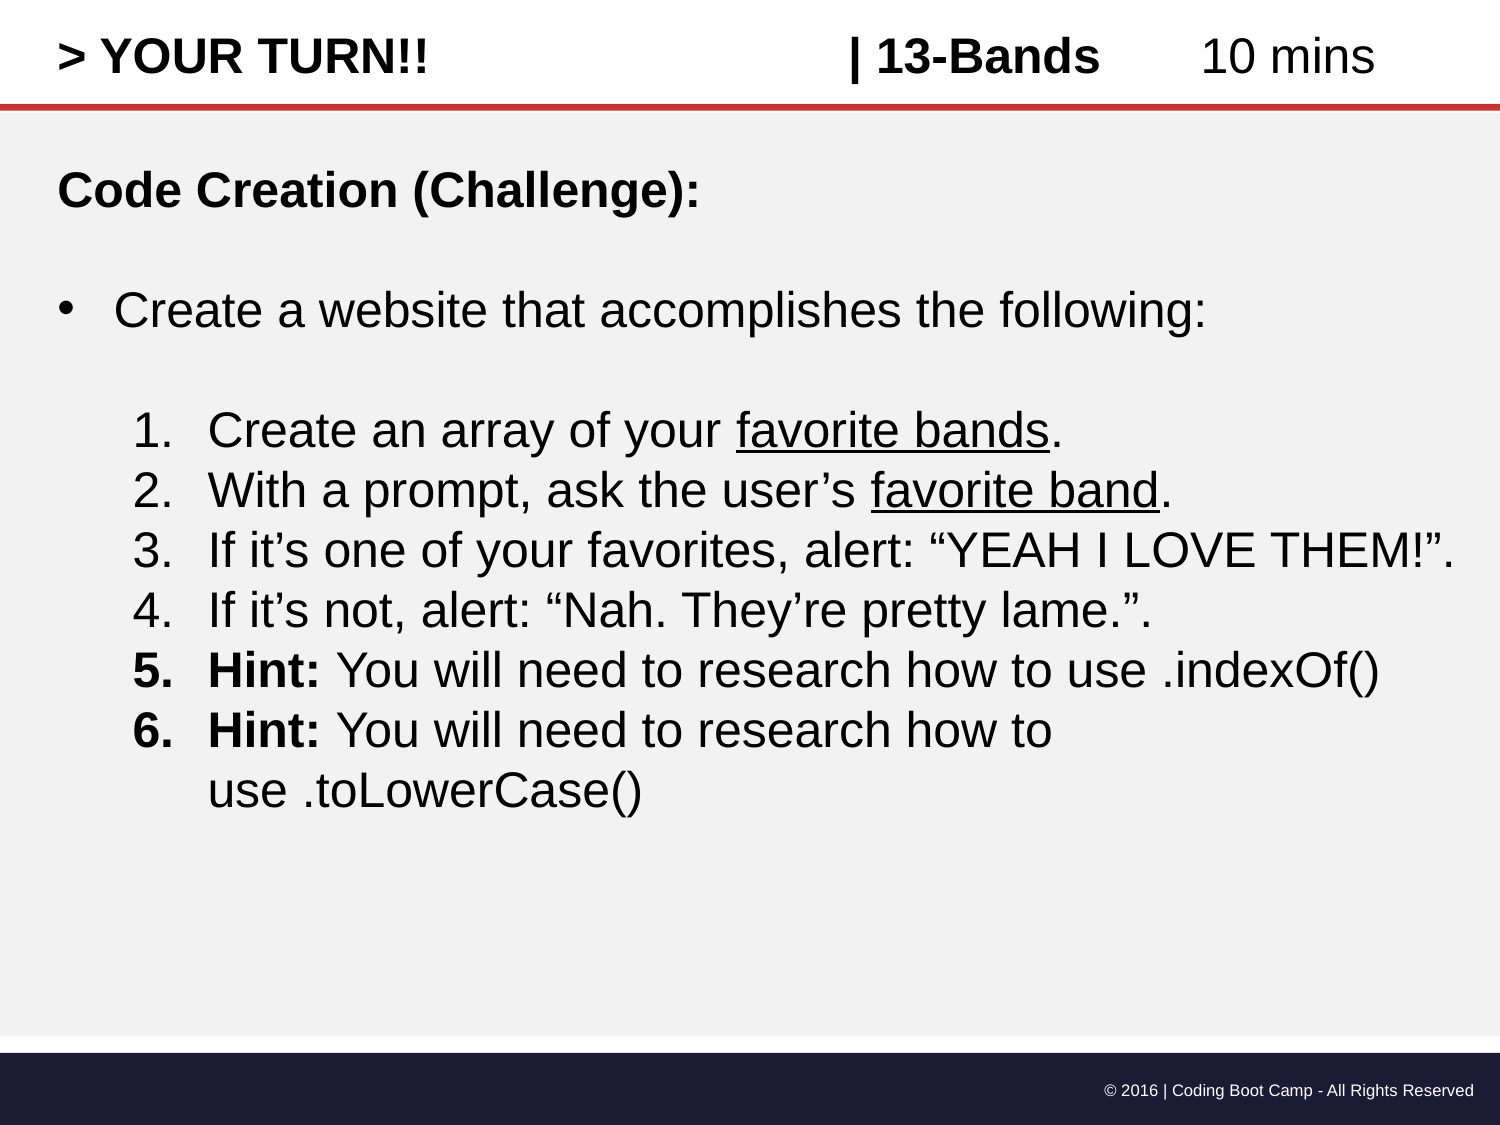

> YOUR TURN!!                              | 13-Bands       10 mins

Code Creation (Challenge):

Create a website that accomplishes the following:

Create an array of your favorite bands.
With a prompt, ask the user’s favorite band.
If it’s one of your favorites, alert: “YEAH I LOVE THEM!”.
If it’s not, alert: “Nah. They’re pretty lame.”.
Hint: You will need to research how to use .indexOf()
Hint: You will need to research how to use .toLowerCase()